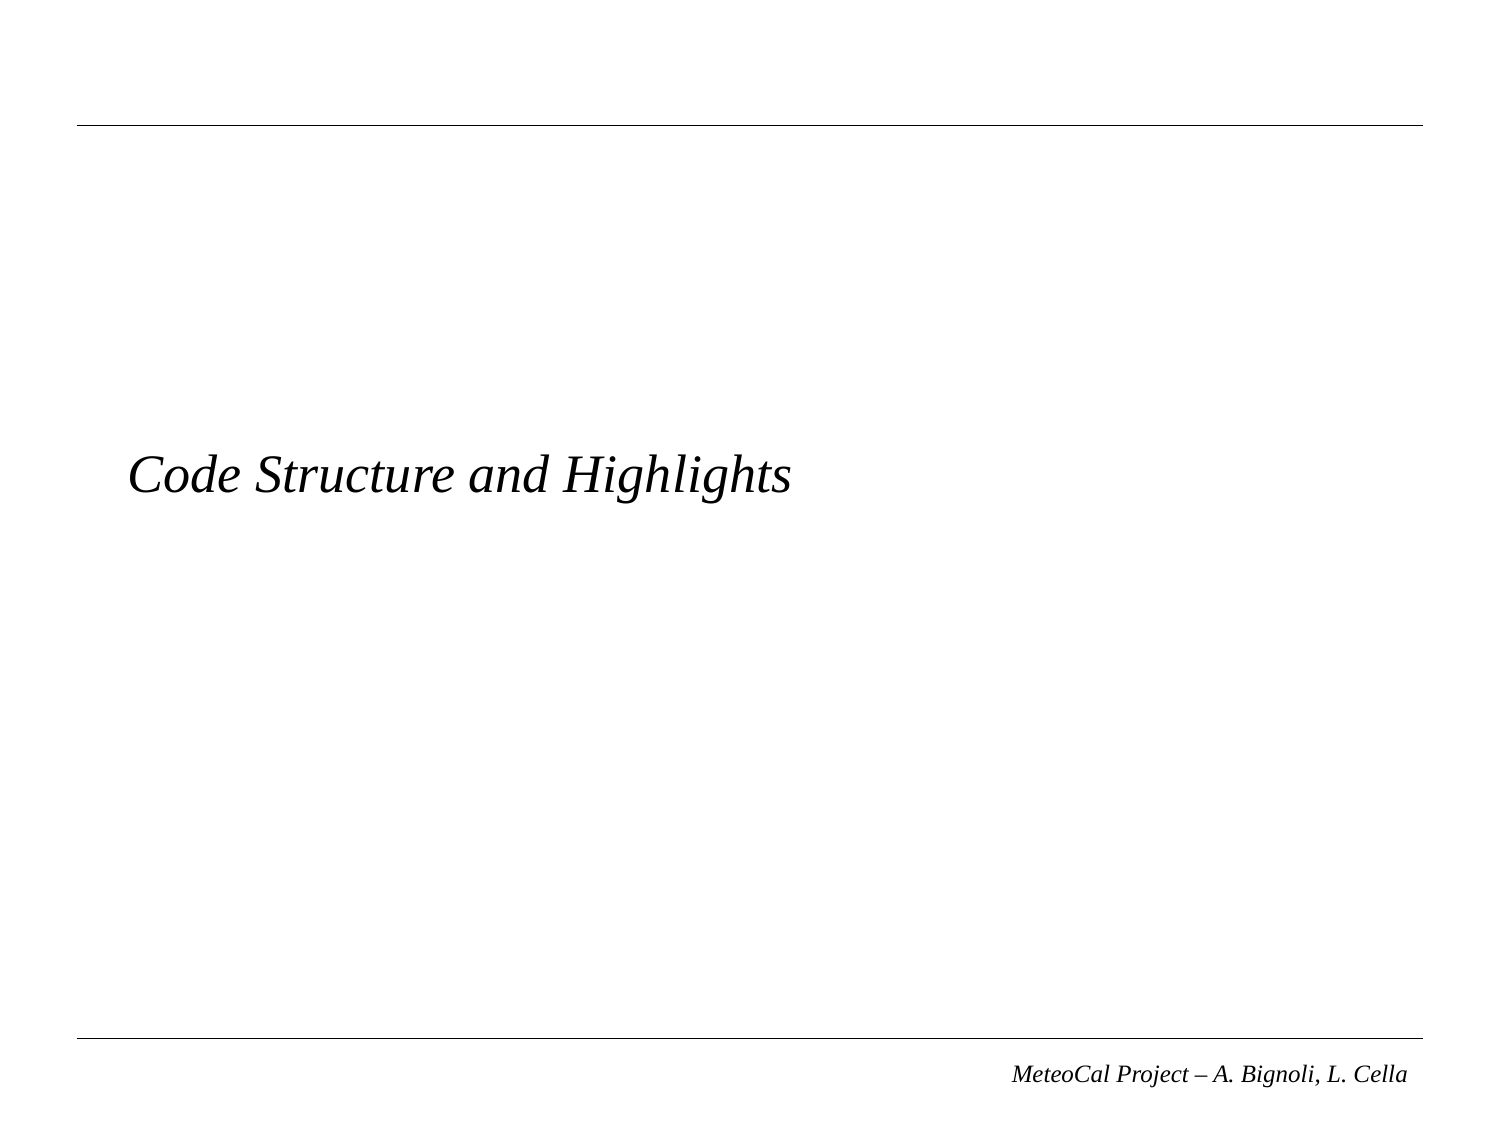

# Code Structure and Highlights
MeteoCal Project – A. Bignoli, L. Cella